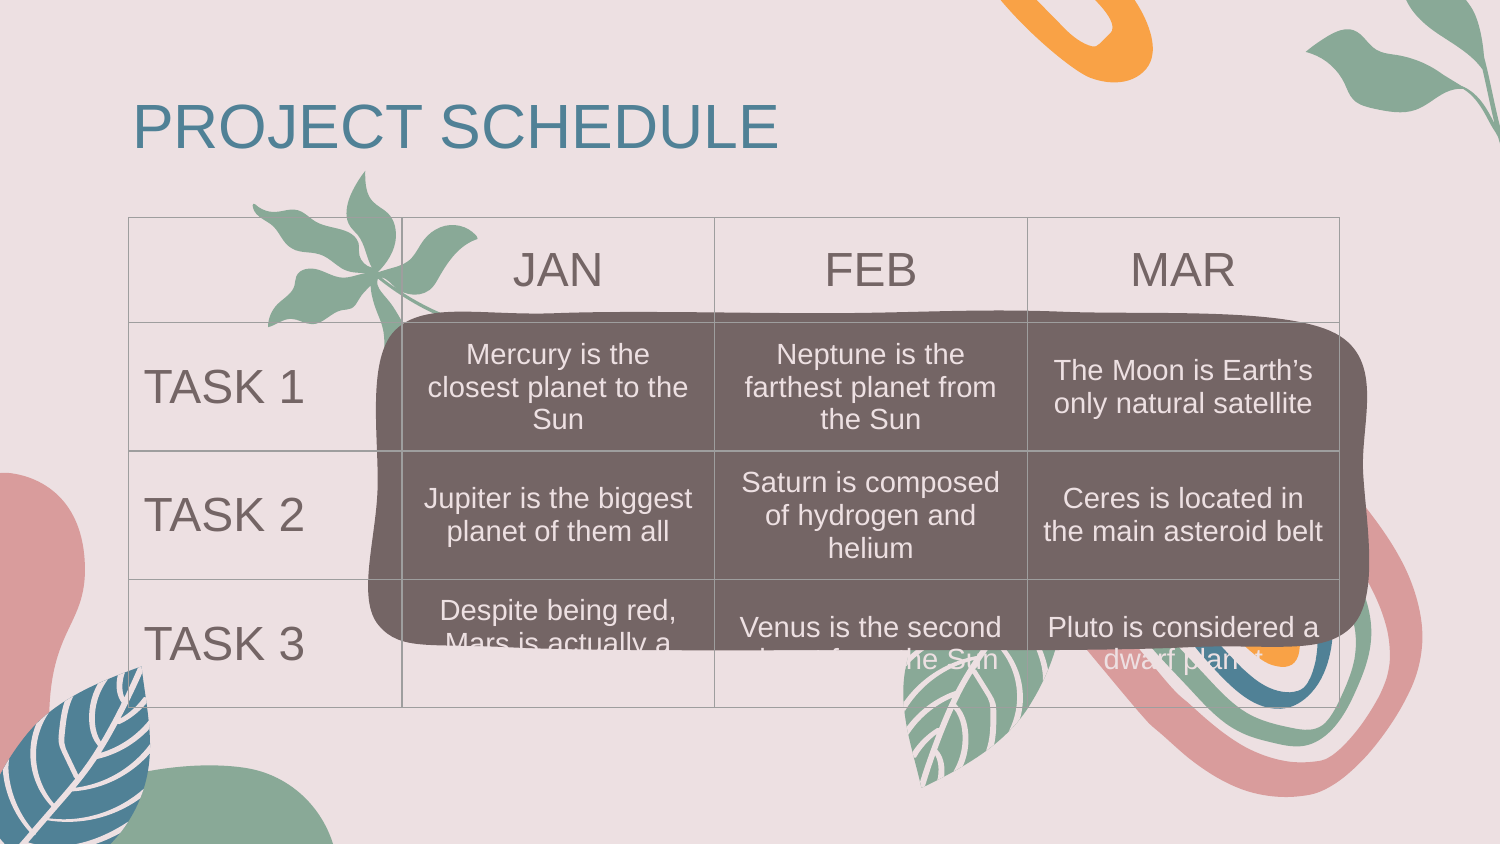

# PROJECT SCHEDULE

|  | JAN | FEB | MAR |
| --- | --- | --- | --- |
| TASK 1 | Mercury is the closest planet to the Sun | Neptune is the farthest planet from the Sun | The Moon is Earth’s only natural satellite |
| TASK 2 | Jupiter is the biggest planet of them all | Saturn is composed of hydrogen and helium | Ceres is located in the main asteroid belt |
| TASK 3 | Despite being red, Mars is actually a cold place | Venus is the second planet from the Sun | Pluto is considered a dwarf planet |